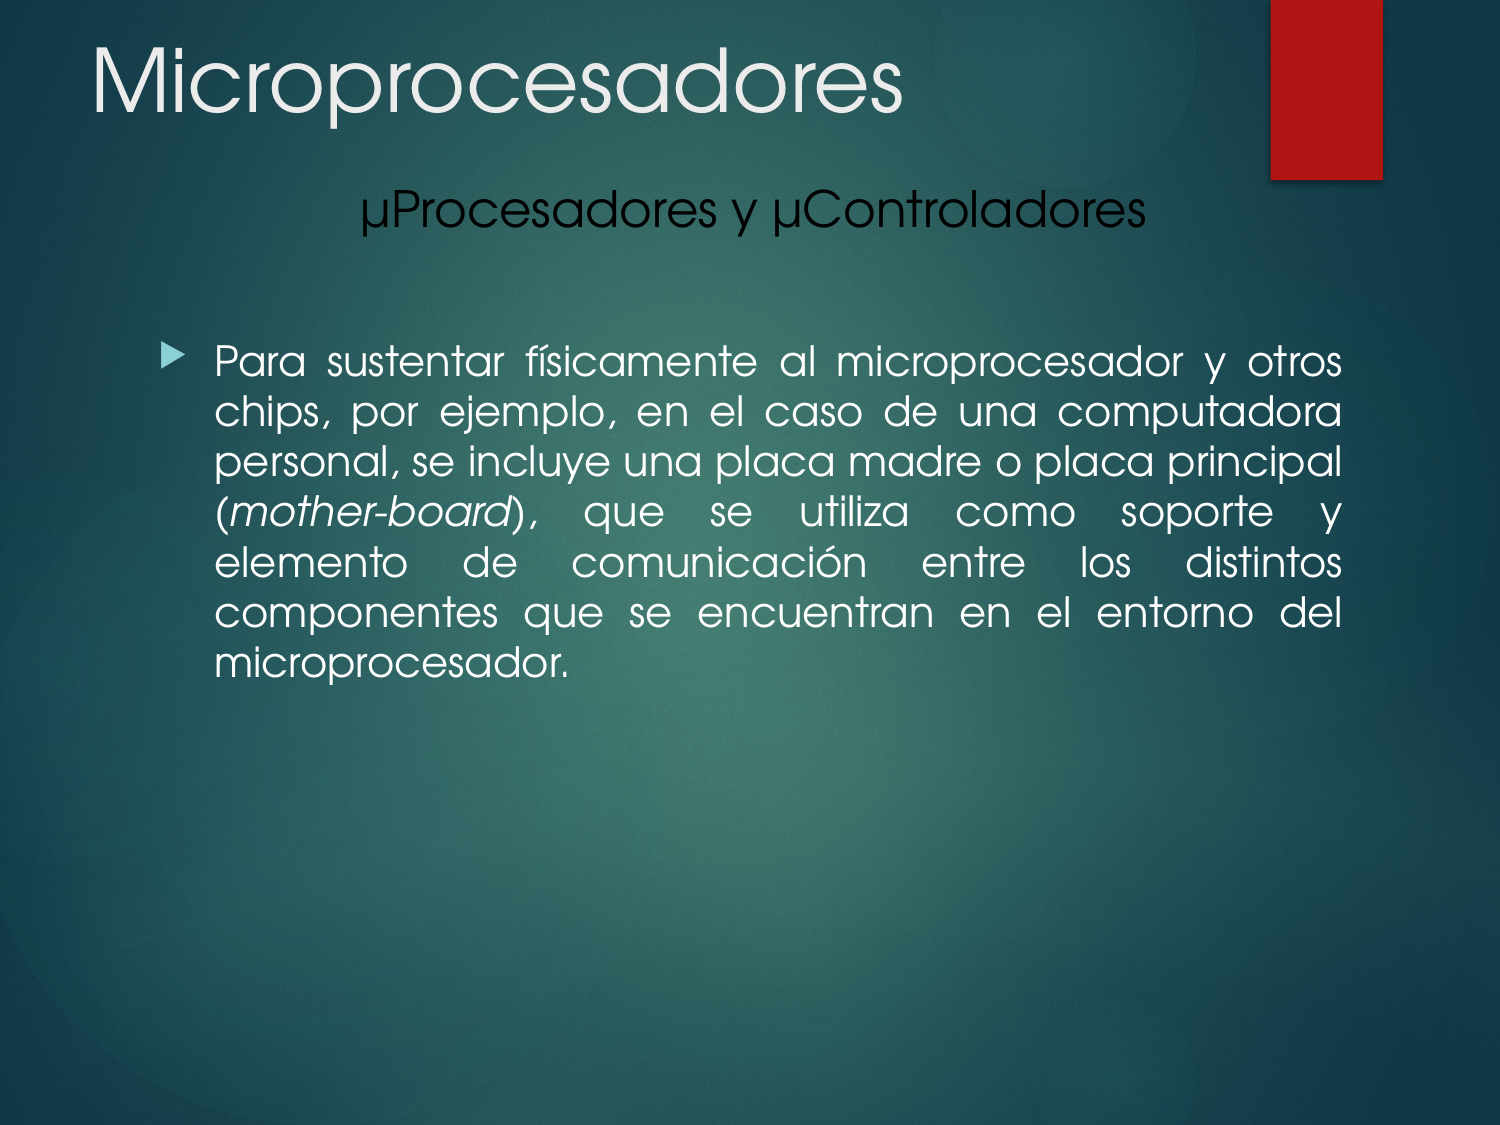

# Microprocesadores
μProcesadores y μControladores
Para sustentar físicamente al microprocesador y otros chips, por ejemplo, en el caso de una computadora personal, se incluye una placa madre o placa principal (mother-board), que se utiliza como soporte y elemento de comunicación entre los distintos componentes que se encuentran en el entorno del microprocesador.